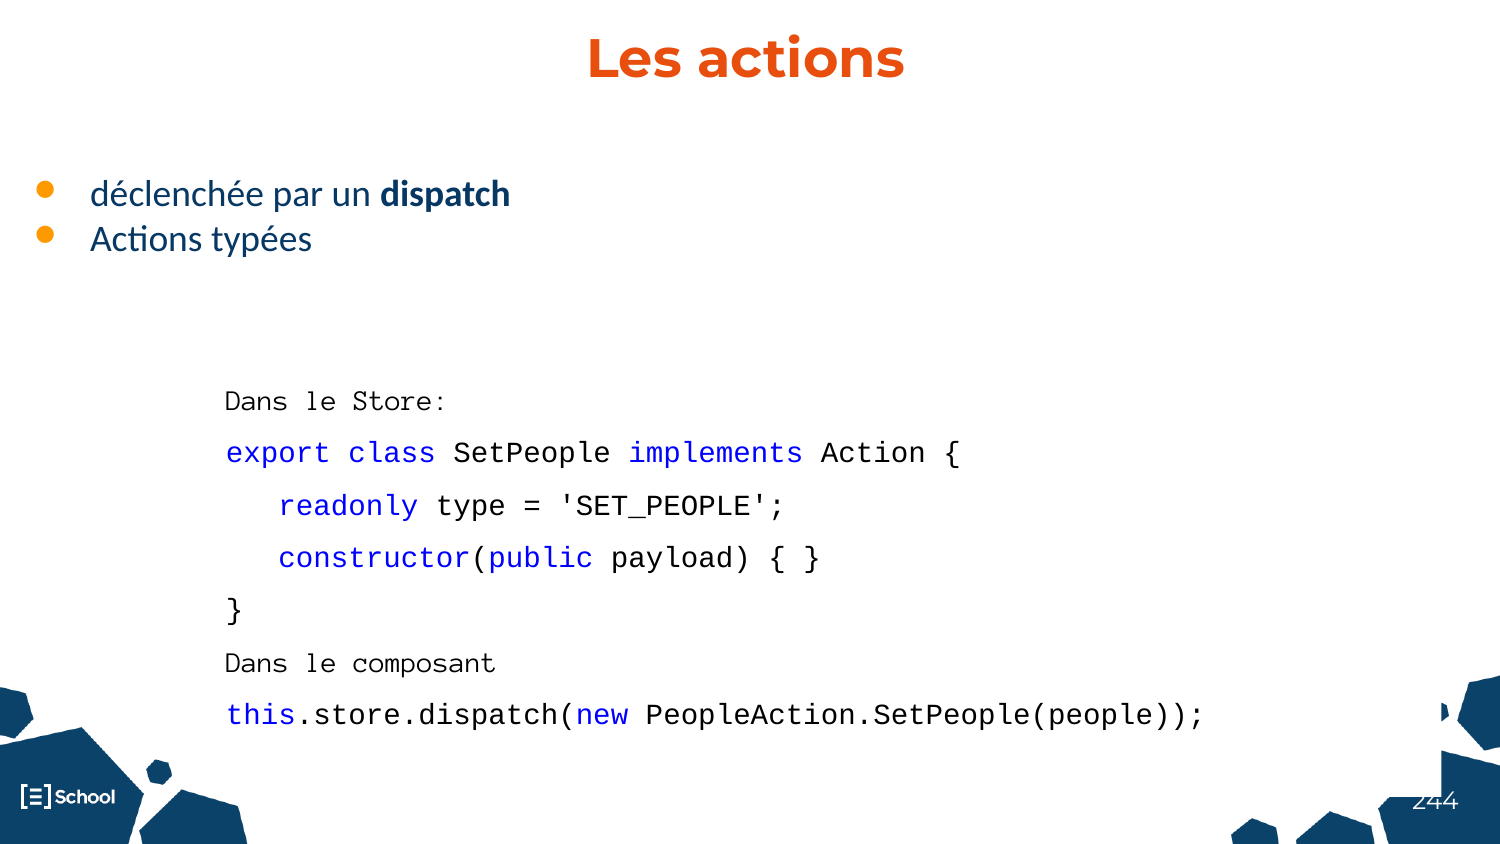

# Les actions
Composant: le controller

déclenchée par un dispatch
Actions typées

Dans le Store:
export class SetPeople implements Action {
   readonly type = 'SET_PEOPLE';
   constructor(public payload) { }
}
Dans le composant
this.store.dispatch(new PeopleAction.SetPeople(people));

244